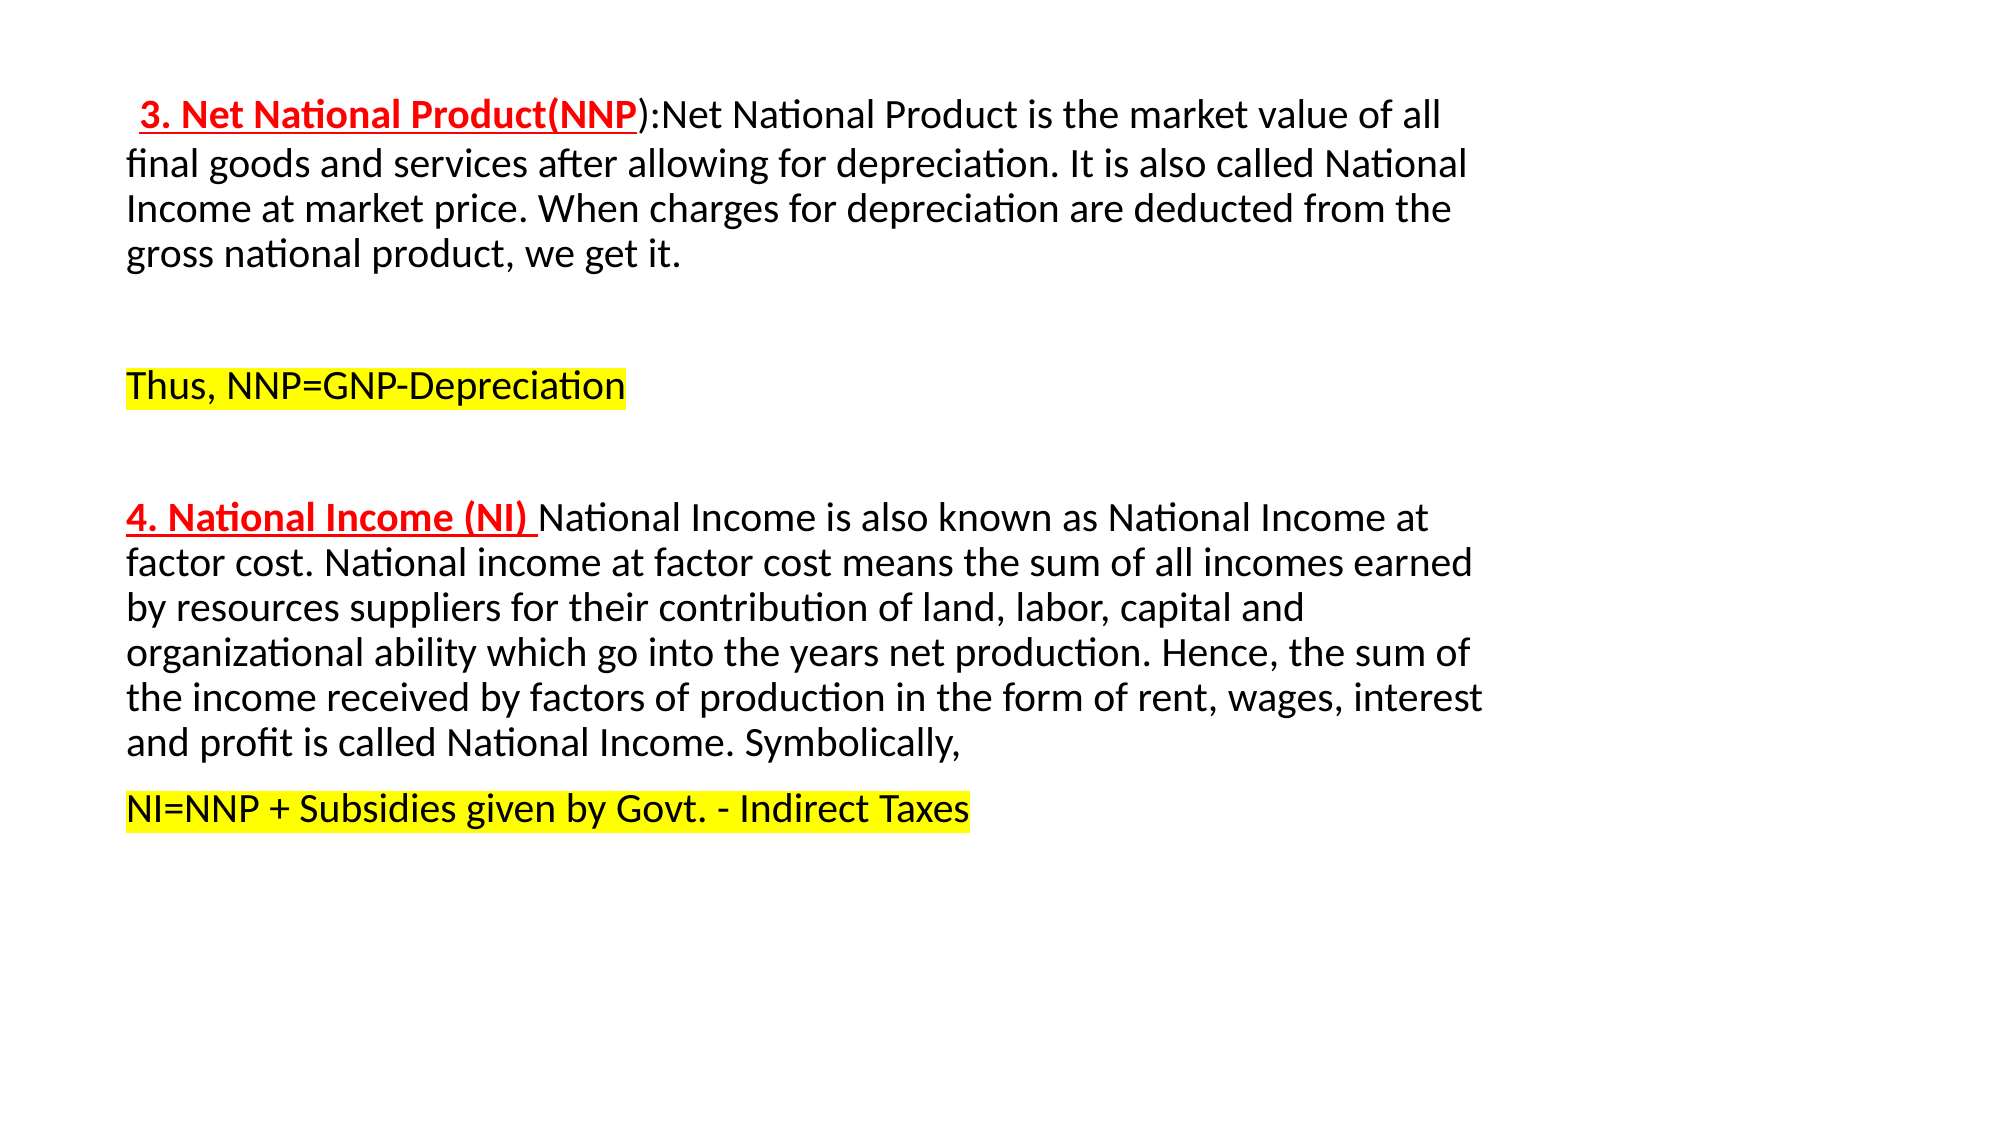

3. Net National Product(NNP):Net National Product is the market value of all final goods and services after allowing for depreciation. It is also called National Income at market price. When charges for depreciation are deducted from the gross national product, we get it.

Thus, NNP=GNP-Depreciation

4. National Income (NI) National Income is also known as National Income at factor cost. National income at factor cost means the sum of all incomes earned by resources suppliers for their contribution of land, labor, capital and organizational ability which go into the years net production. Hence, the sum of the income received by factors of production in the form of rent, wages, interest and profit is called National Income. Symbolically,
NI=NNP + Subsidies given by Govt. - Indirect Taxes